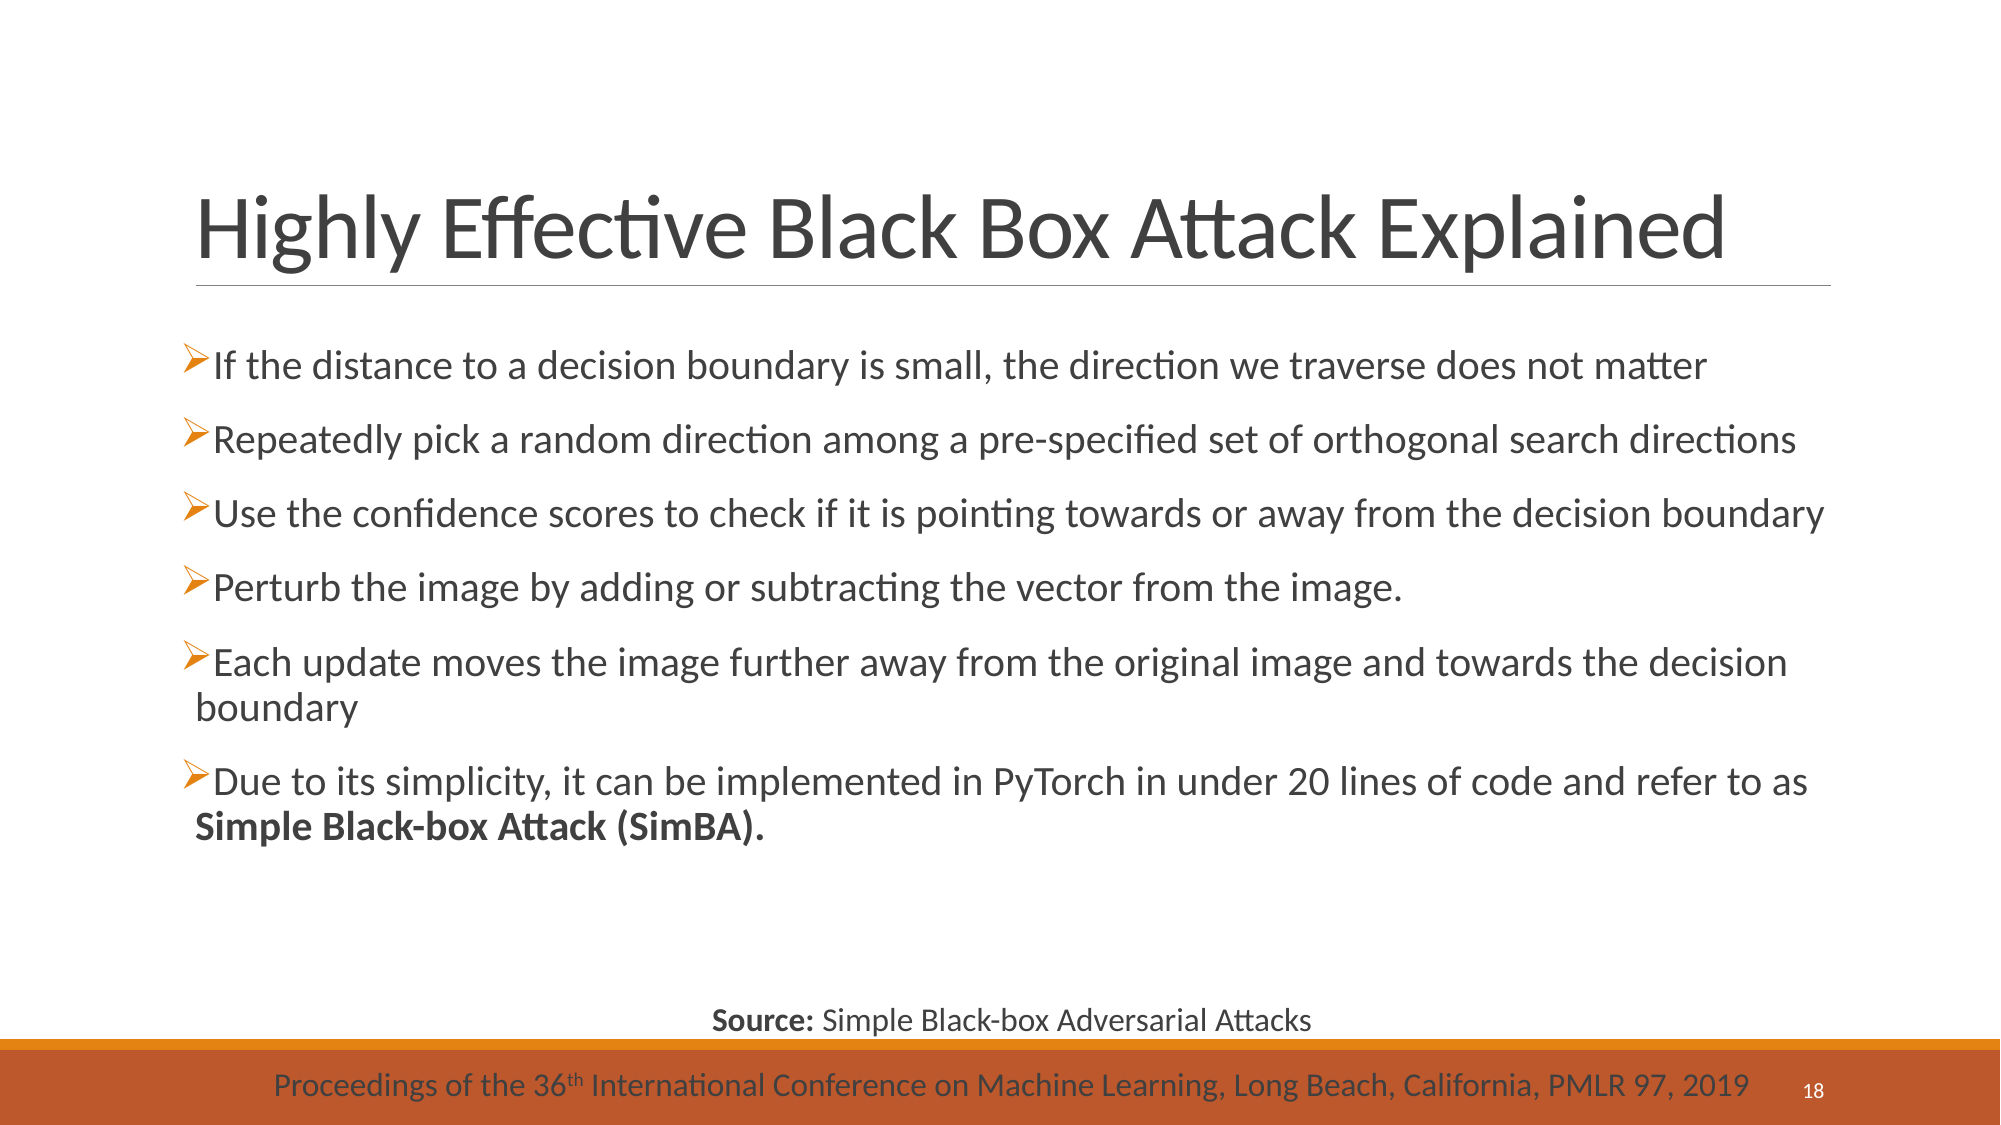

# Highly Effective Black Box Attack Explained
If the distance to a decision boundary is small, the direction we traverse does not matter
Repeatedly pick a random direction among a pre-specified set of orthogonal search directions
Use the confidence scores to check if it is pointing towards or away from the decision boundary
Perturb the image by adding or subtracting the vector from the image.
Each update moves the image further away from the original image and towards the decision boundary
Due to its simplicity, it can be implemented in PyTorch in under 20 lines of code and refer to as Simple Black-box Attack (SimBA).

Source: Simple Black-box Adversarial Attacks
Proceedings of the 36th International Conference on Machine Learning, Long Beach, California, PMLR 97, 2019
18